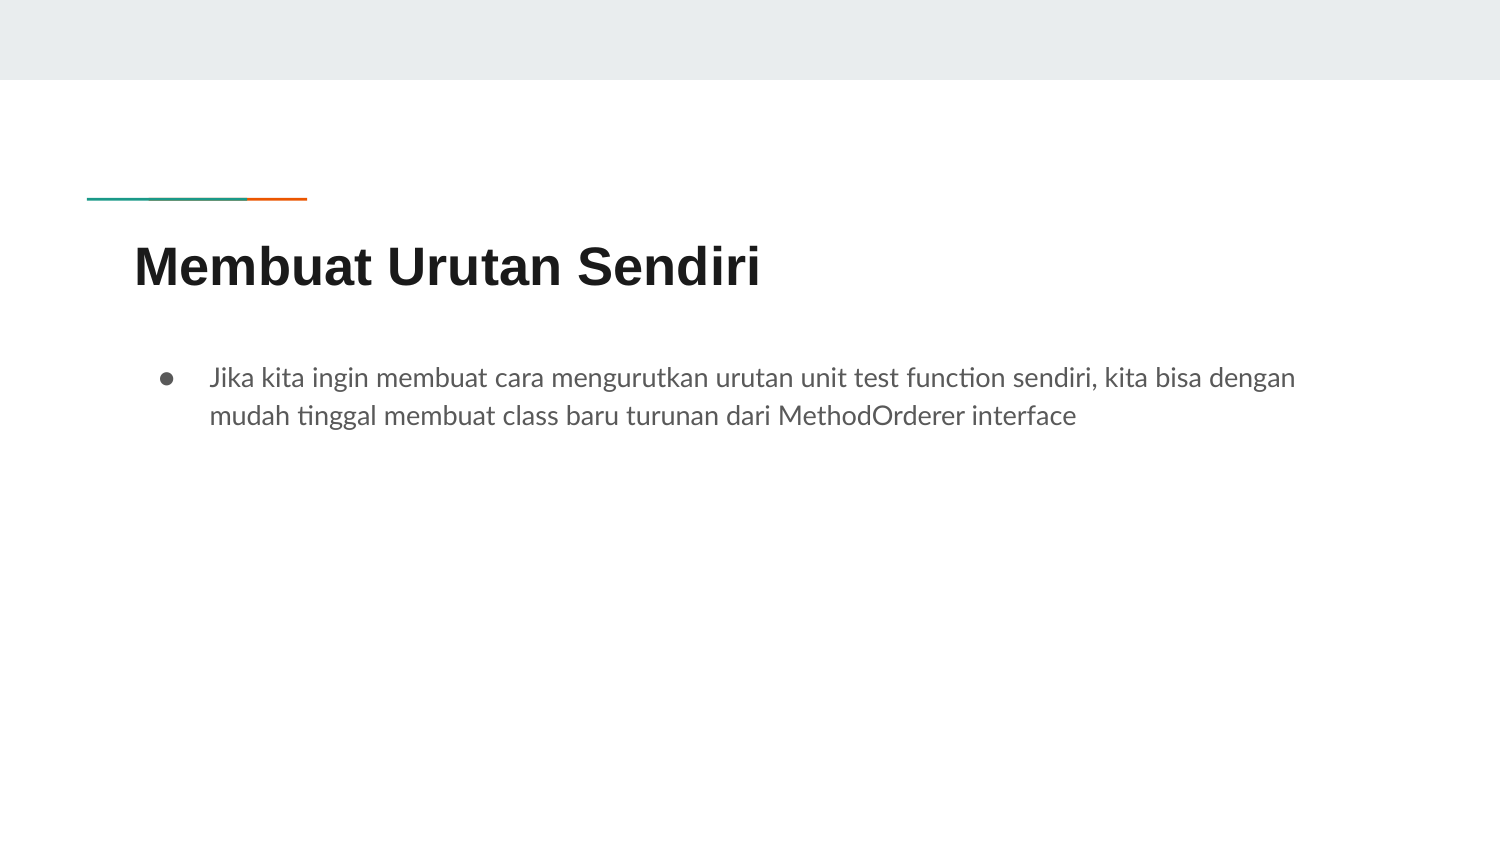

# Membuat Urutan Sendiri
Jika kita ingin membuat cara mengurutkan urutan unit test function sendiri, kita bisa dengan mudah tinggal membuat class baru turunan dari MethodOrderer interface